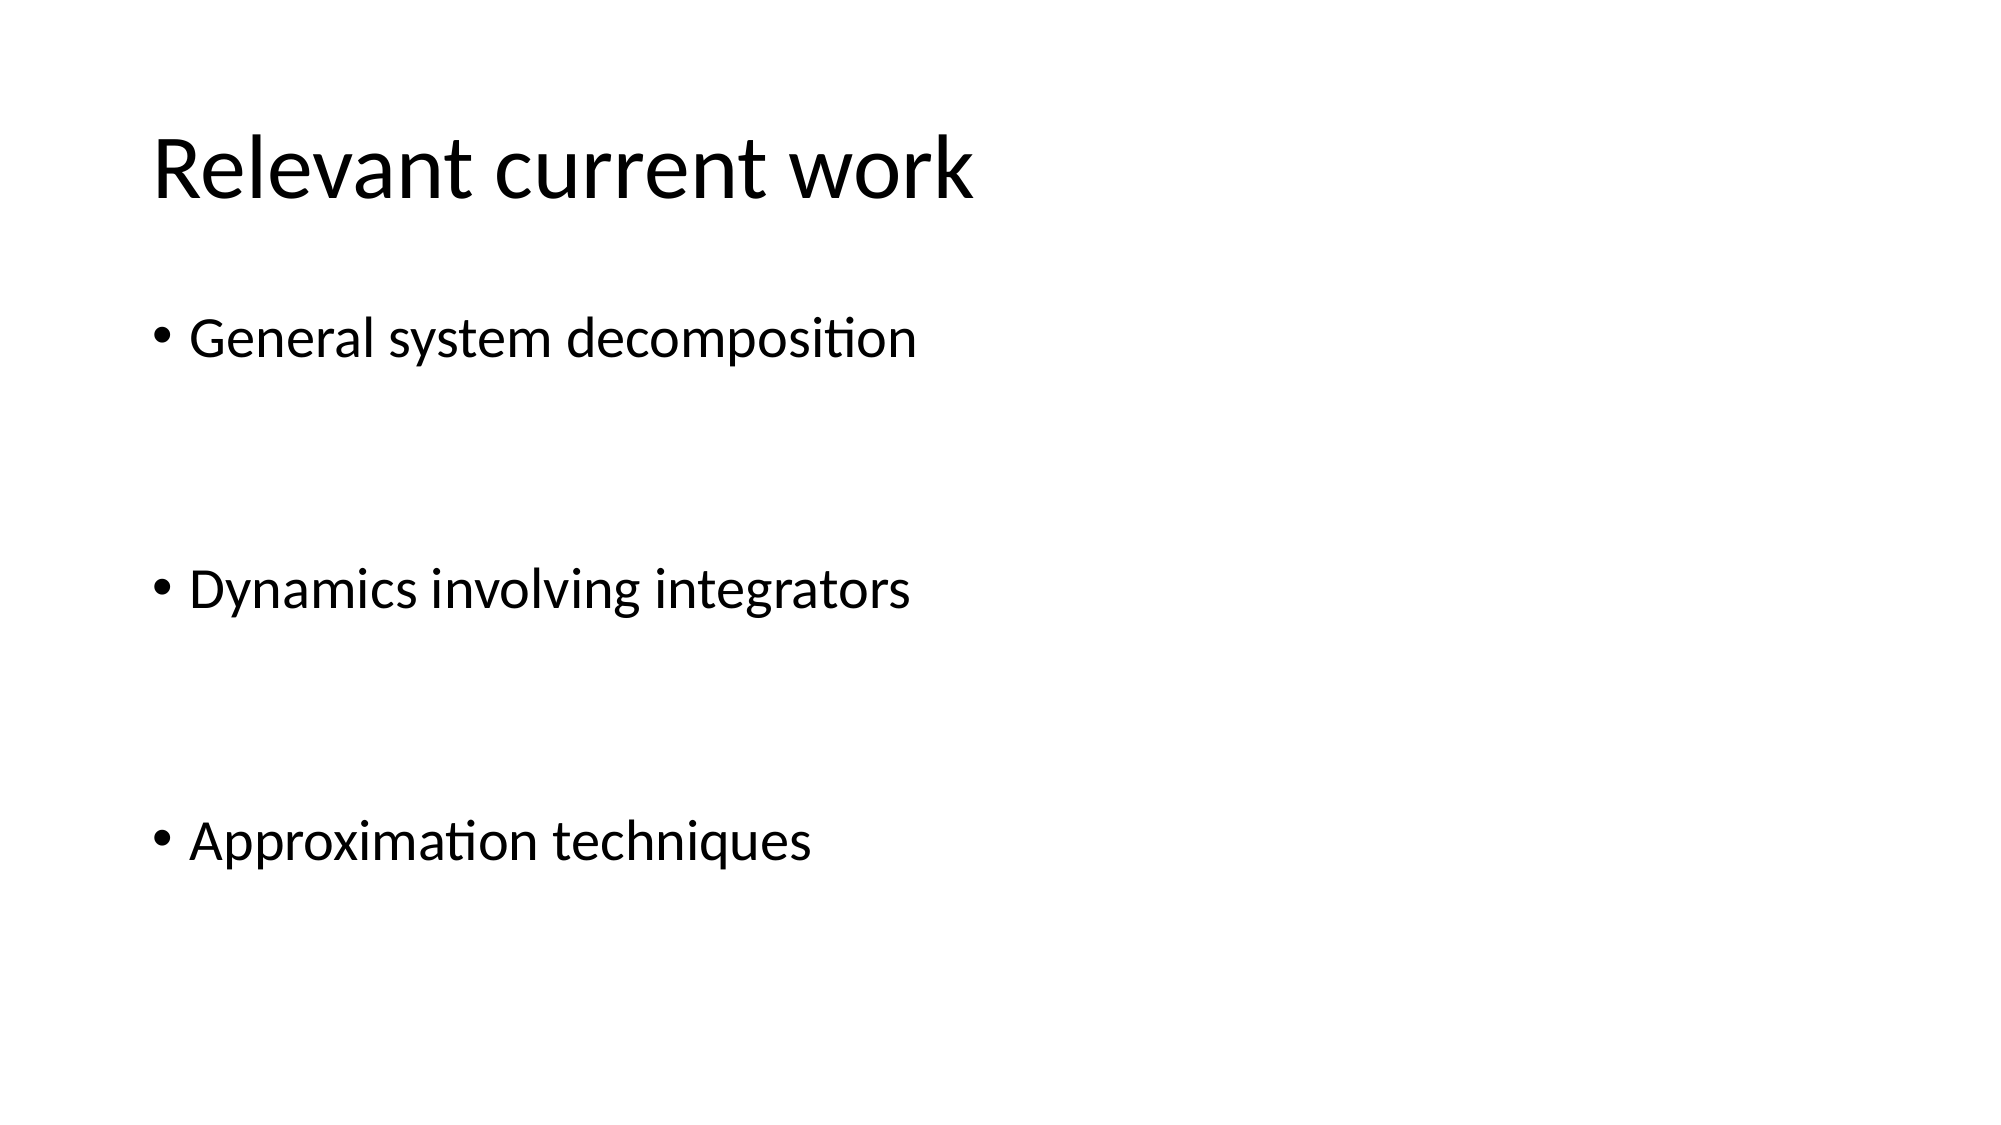

# Relevant current work
General system decomposition

Dynamics involving integrators

Approximation techniques